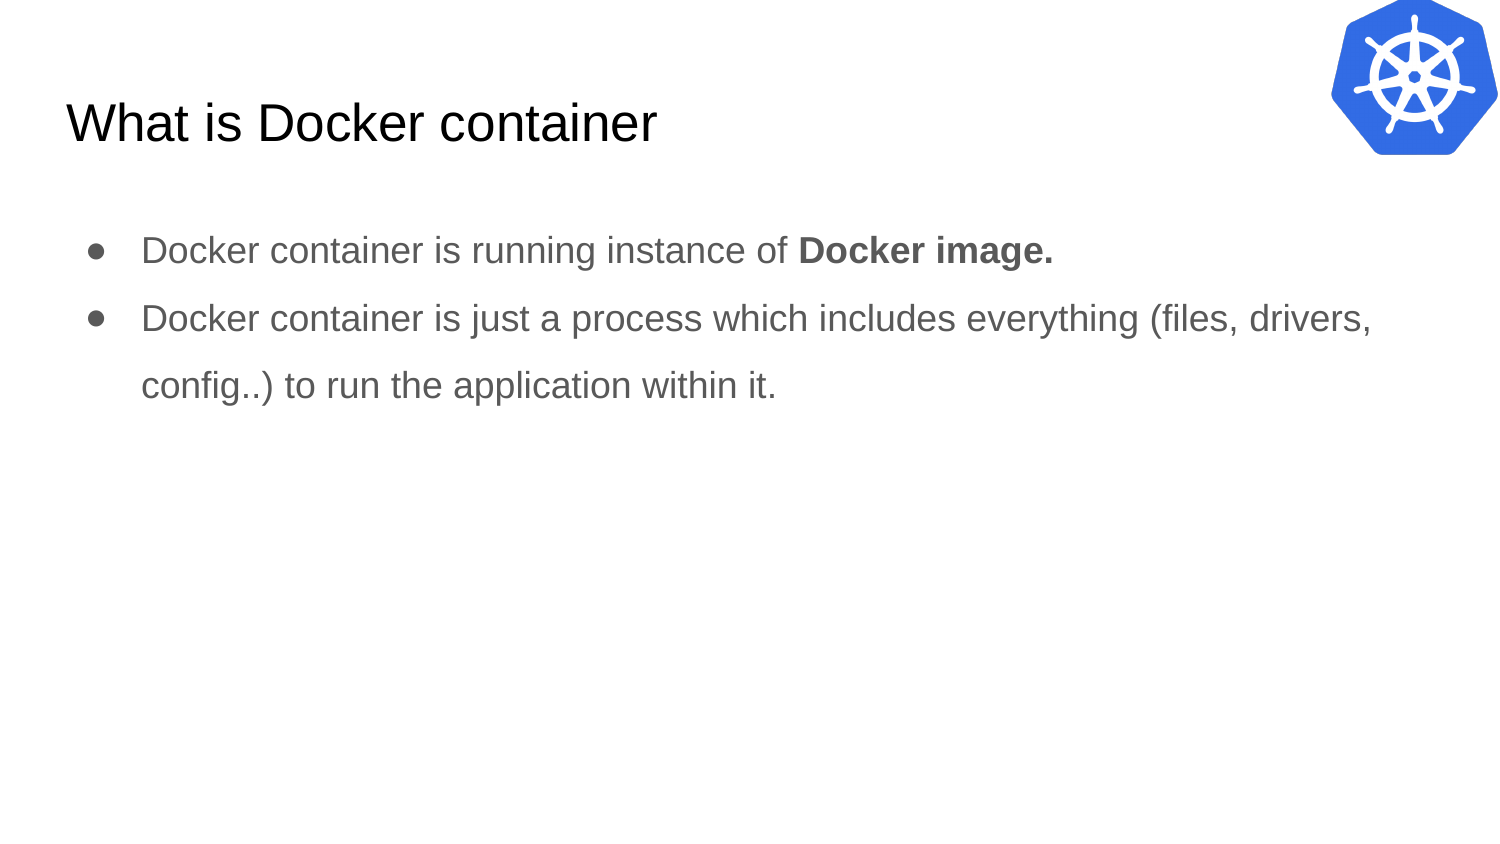

# What is Docker container
Docker container is running instance of Docker image.
Docker container is just a process which includes everything (files, drivers, config..) to run the application within it.